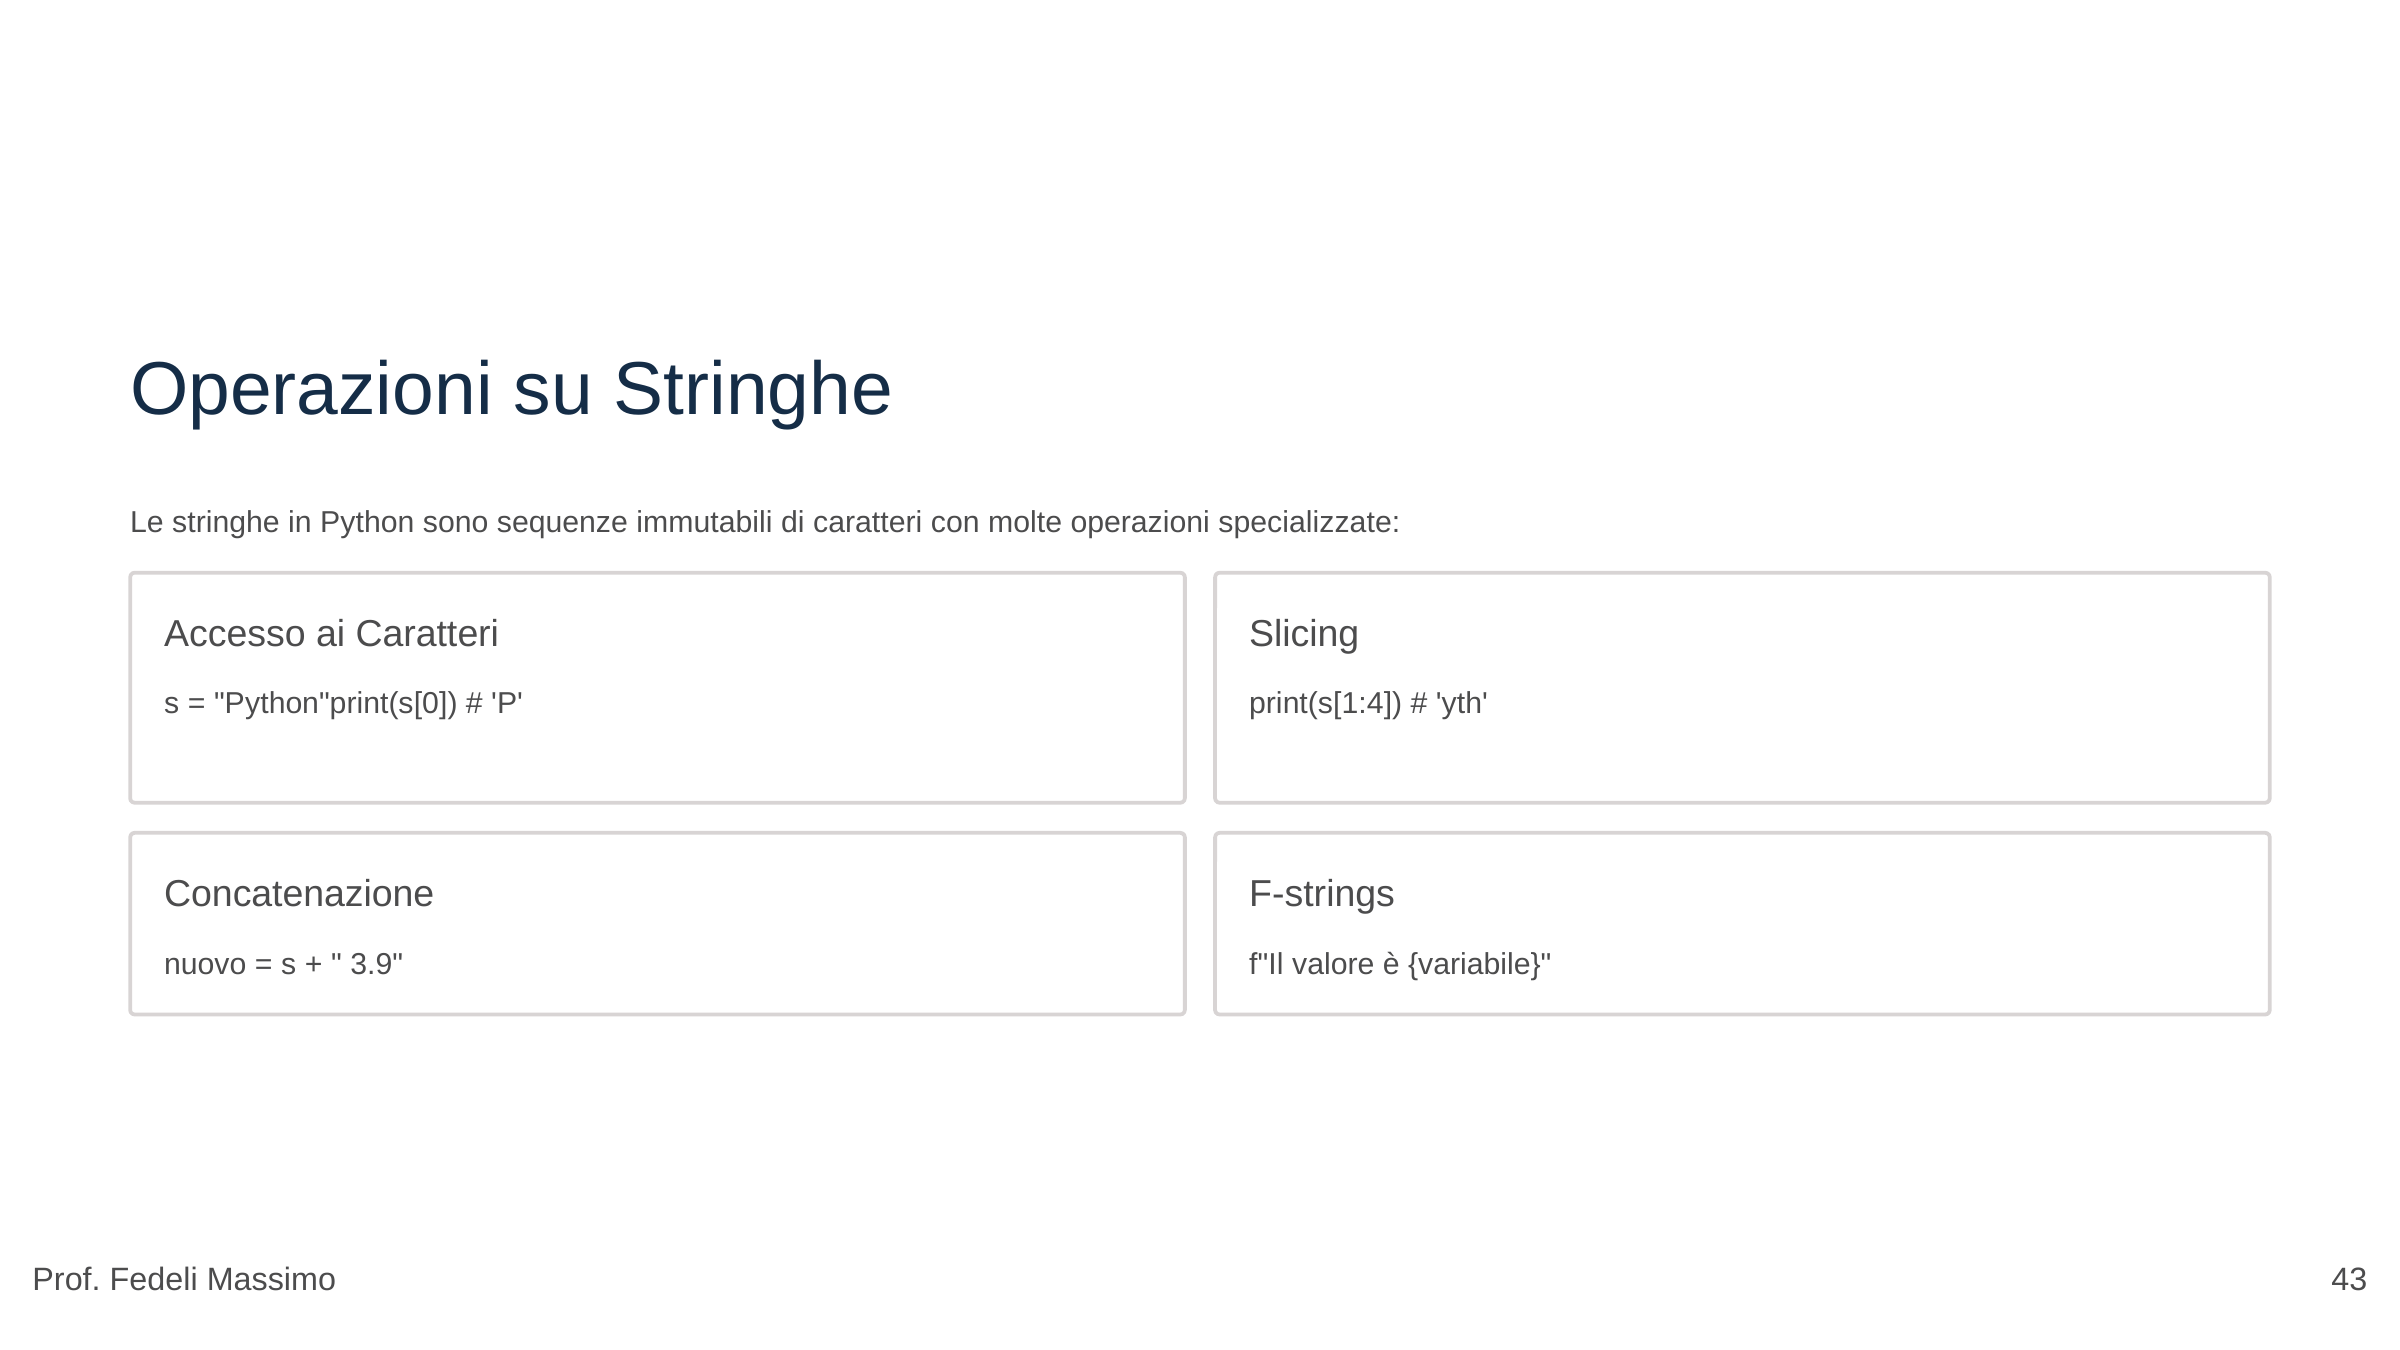

Operazioni su Stringhe
Le stringhe in Python sono sequenze immutabili di caratteri con molte operazioni specializzate:

Accesso ai Caratteri
Slicing
s = "Python"print(s[0]) # 'P'
print(s[1:4]) # 'yth'

Concatenazione
F-strings
nuovo = s + " 3.9"
f"Il valore è {variabile}"
Prof. Fedeli Massimo
43